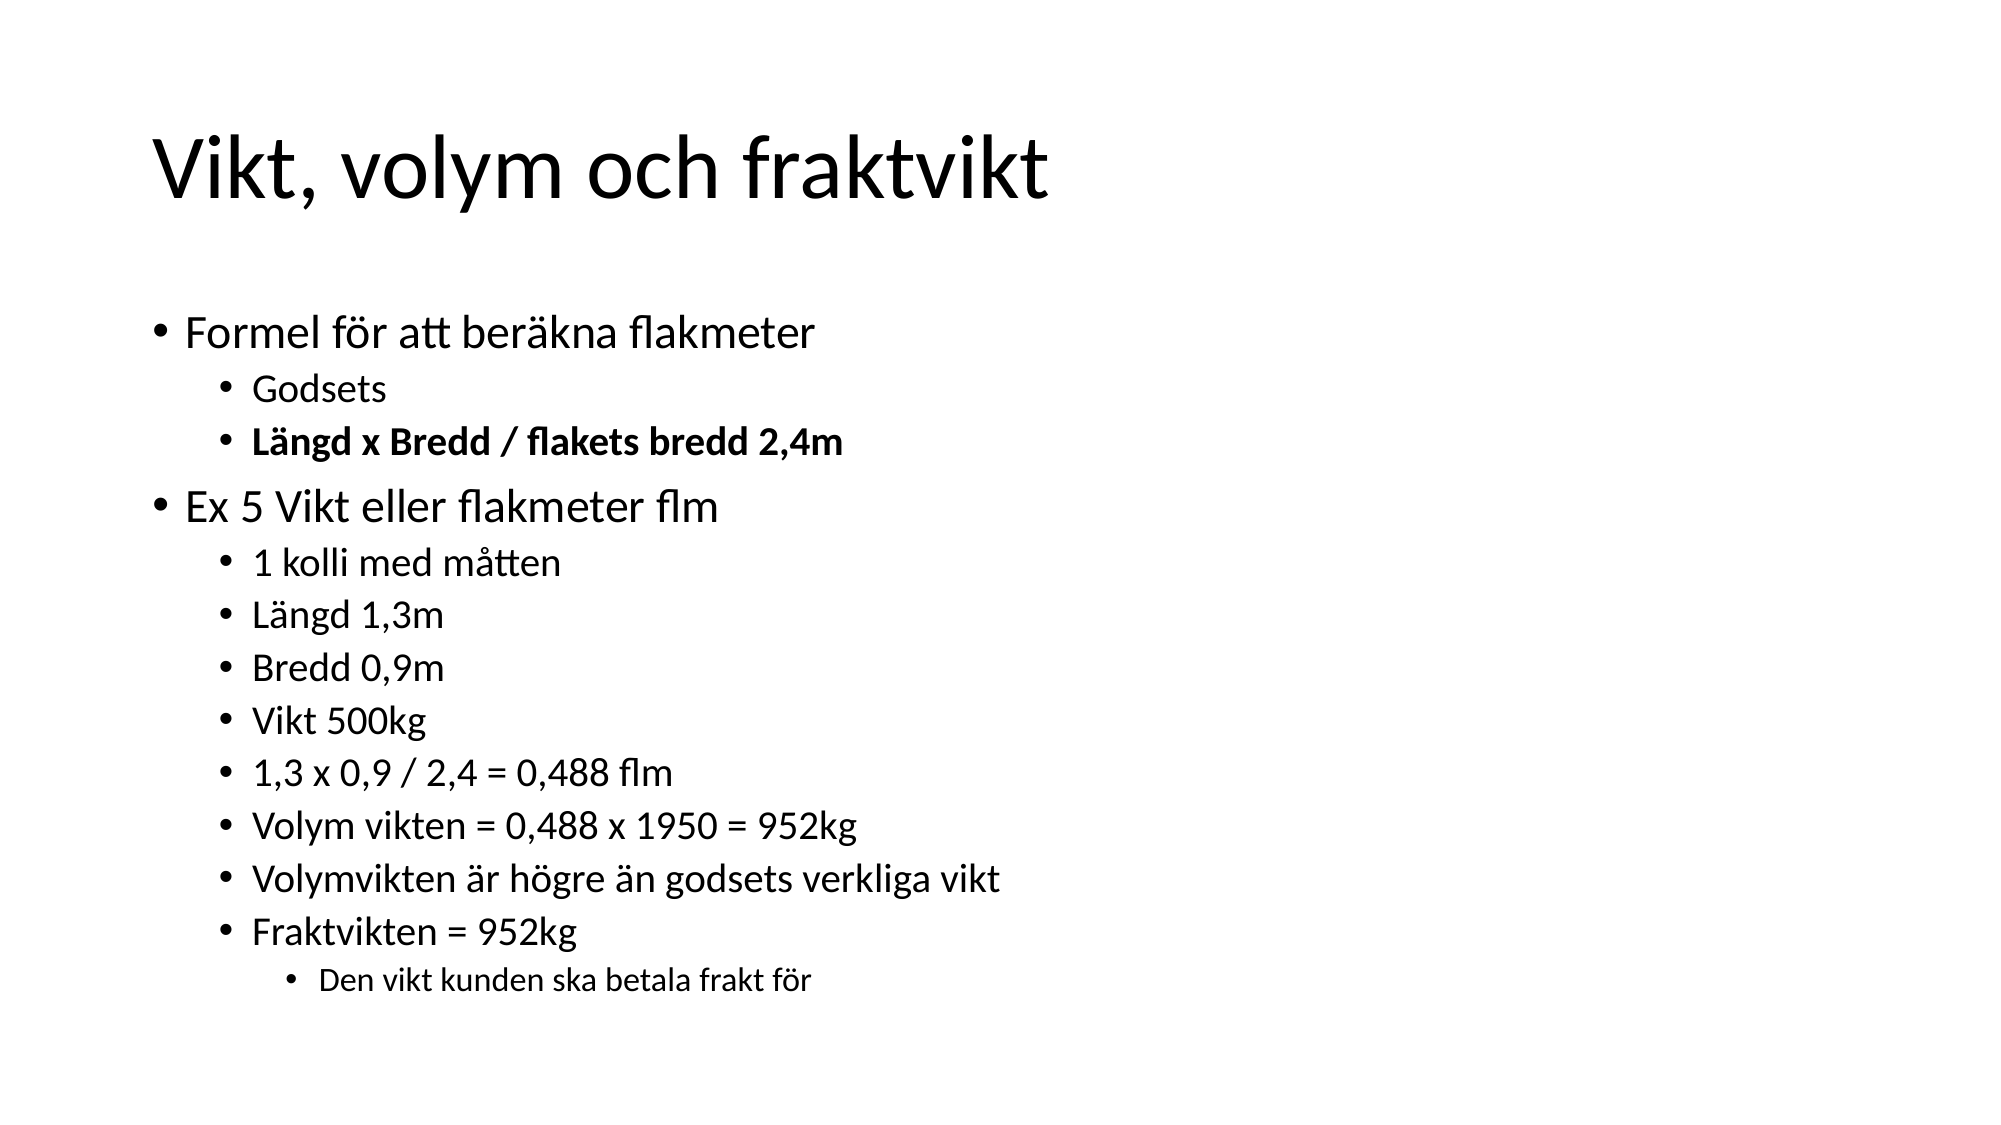

# Vikt, volym och fraktvikt
Formel för att beräkna flakmeter
Godsets
Längd x Bredd / flakets bredd 2,4m
Ex 5 Vikt eller flakmeter flm
1 kolli med måtten
Längd 1,3m
Bredd 0,9m
Vikt 500kg
1,3 x 0,9 / 2,4 = 0,488 flm
Volym vikten = 0,488 x 1950 = 952kg
Volymvikten är högre än godsets verkliga vikt
Fraktvikten = 952kg
Den vikt kunden ska betala frakt för